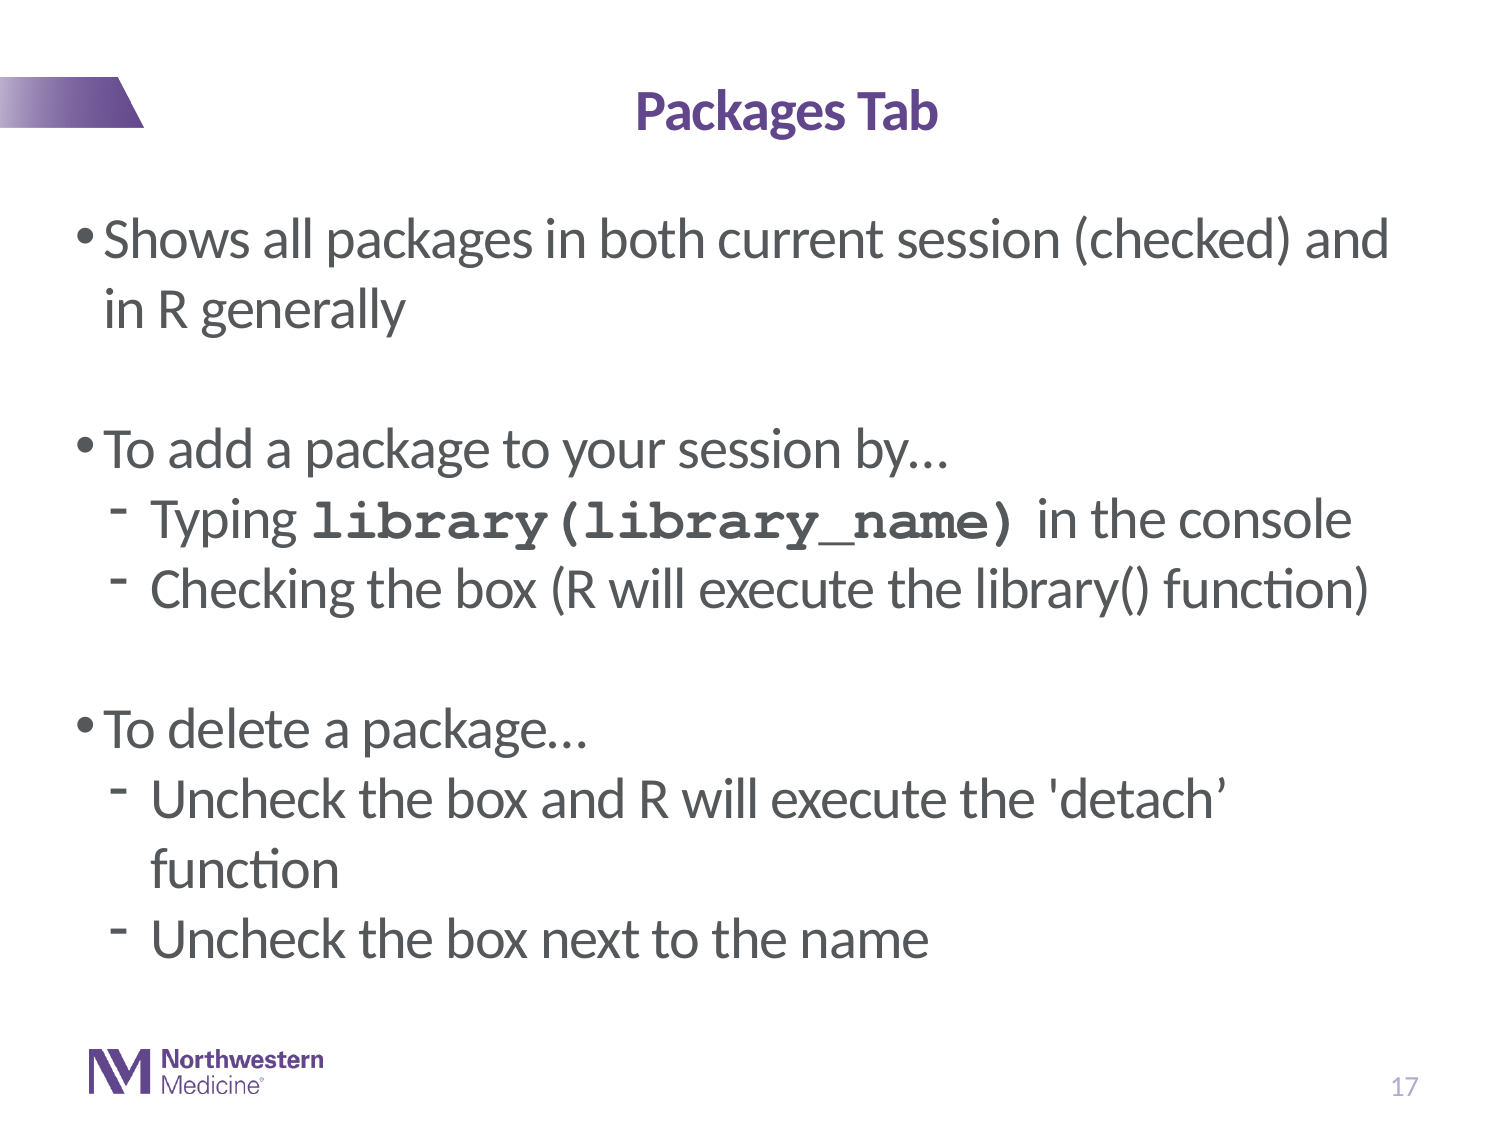

# Packages Tab
Shows all packages in both current session (checked) and in R generally

To add a package to your session by…
Typing library(library_name) in the console
Checking the box (R will execute the library() function)

To delete a package…
Uncheck the box and R will execute the 'detach’ function
Uncheck the box next to the name

17